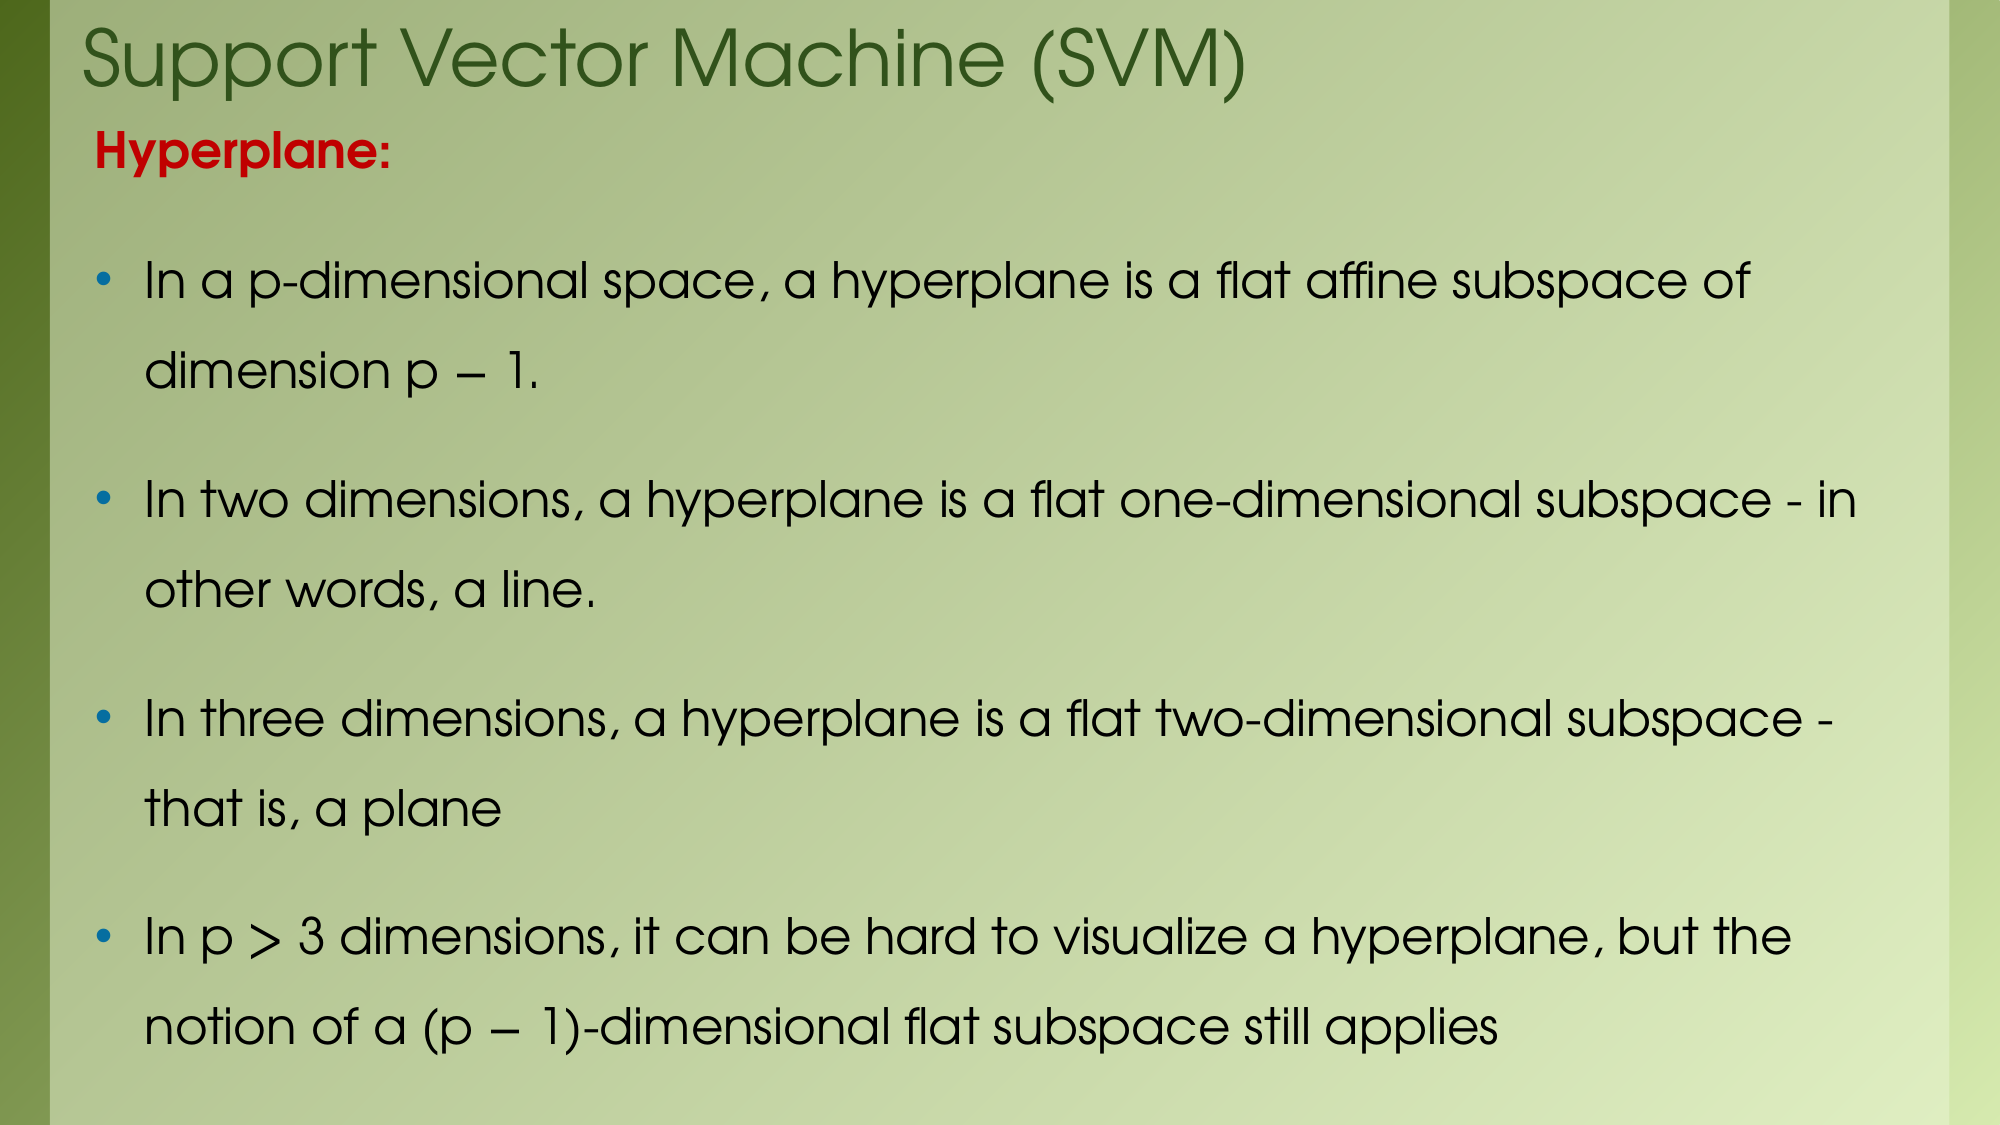

# Support Vector Machine (SVM)
Hyperplane:
In a p-dimensional space, a hyperplane is a flat affine subspace of dimension p − 1.
In two dimensions, a hyperplane is a flat one-dimensional subspace - in other words, a line.
In three dimensions, a hyperplane is a flat two-dimensional subspace - that is, a plane
In p > 3 dimensions, it can be hard to visualize a hyperplane, but the notion of a (p − 1)-dimensional flat subspace still applies